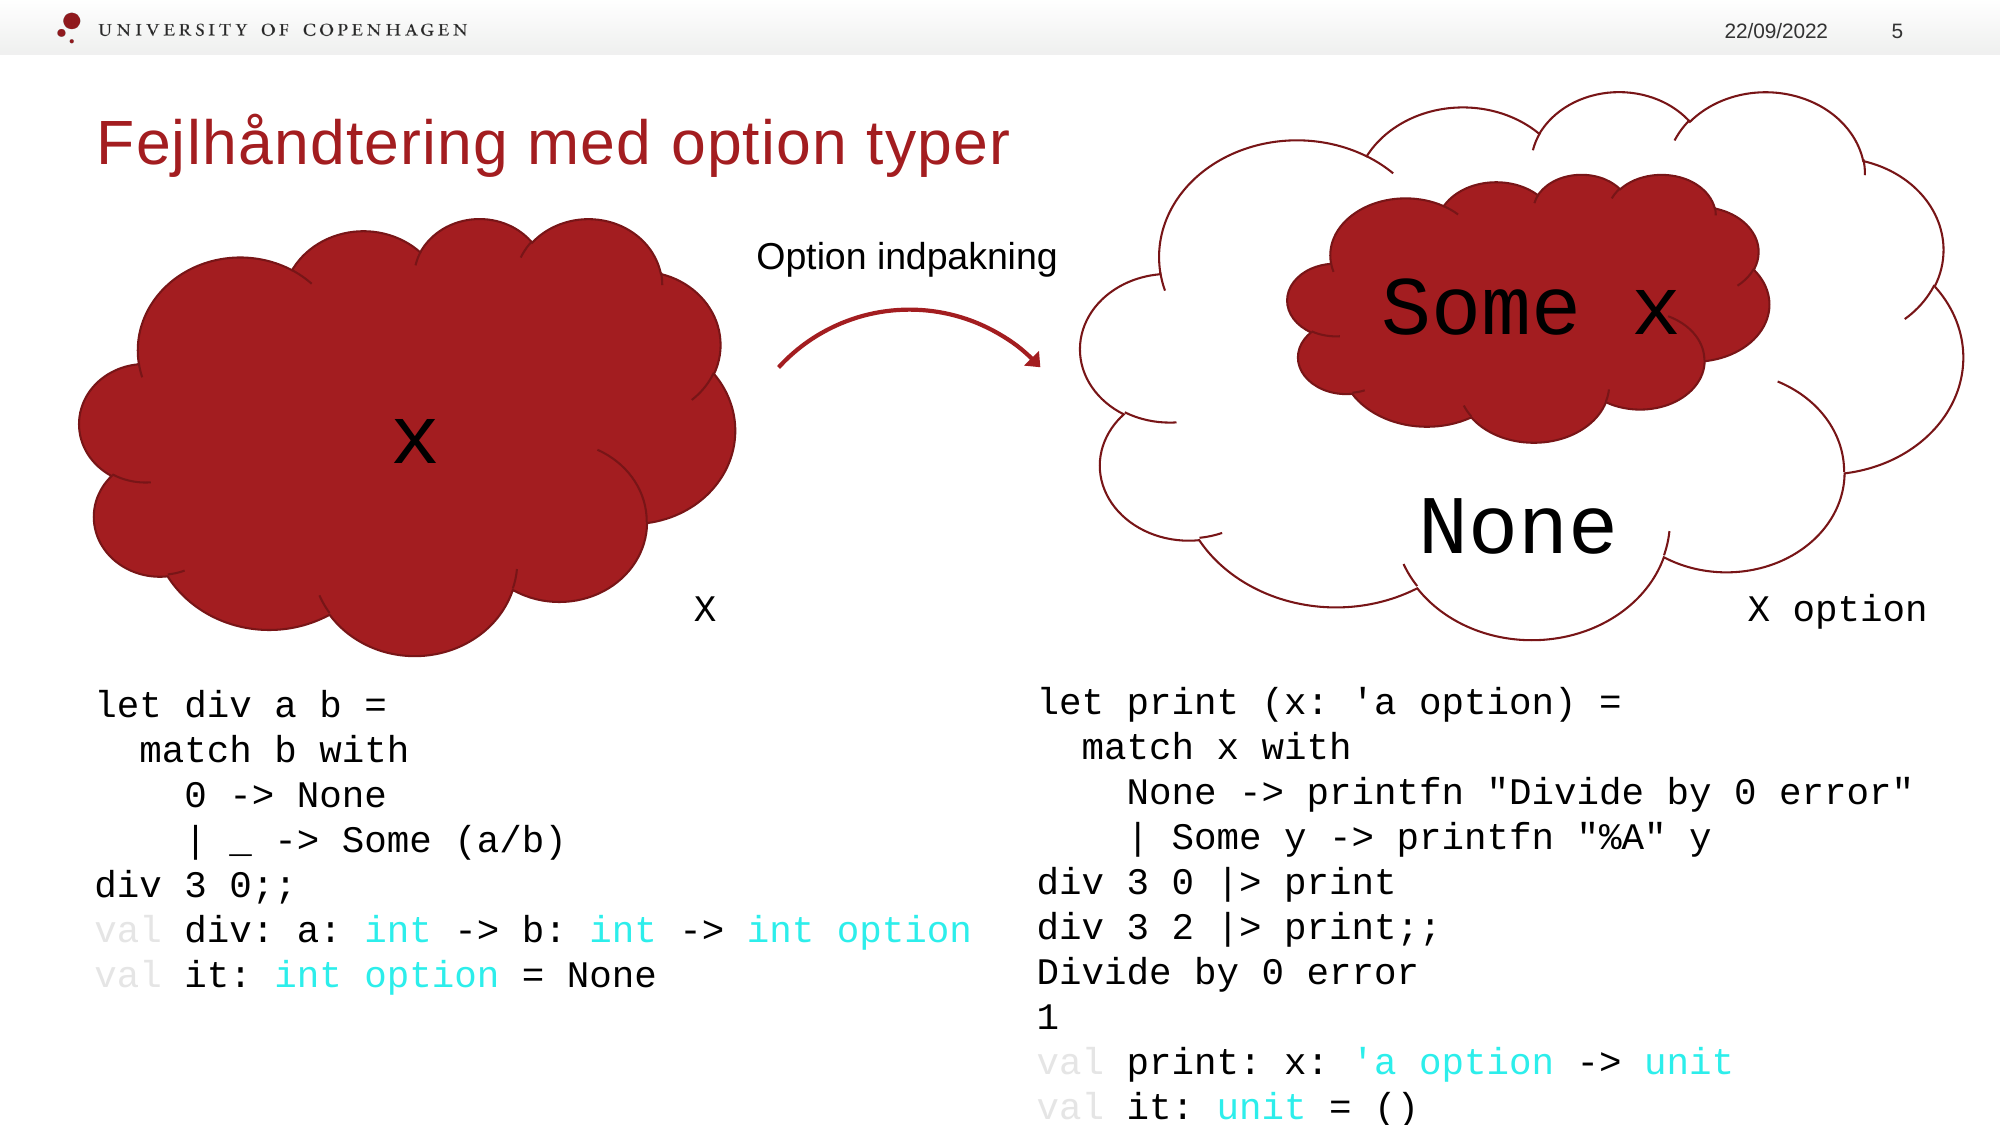

22/09/2022
5

# Fejlhåndtering med option typer

Option indpakning
Some x

x
None
X option
X
let print (x: 'a option) =
  match x with
    None -> printfn "Divide by 0 error"
    | Some y -> printfn "%A" y
div 3 0 |> print
div 3 2 |> print;;
Divide by 0 error
1
val print: x: 'a option -> unit
val it: unit = ()
let div a b =
  match b with
    0 -> None
    | _ -> Some (a/b)
div 3 0;;
val div: a: int -> b: int -> int option
val it: int option = None